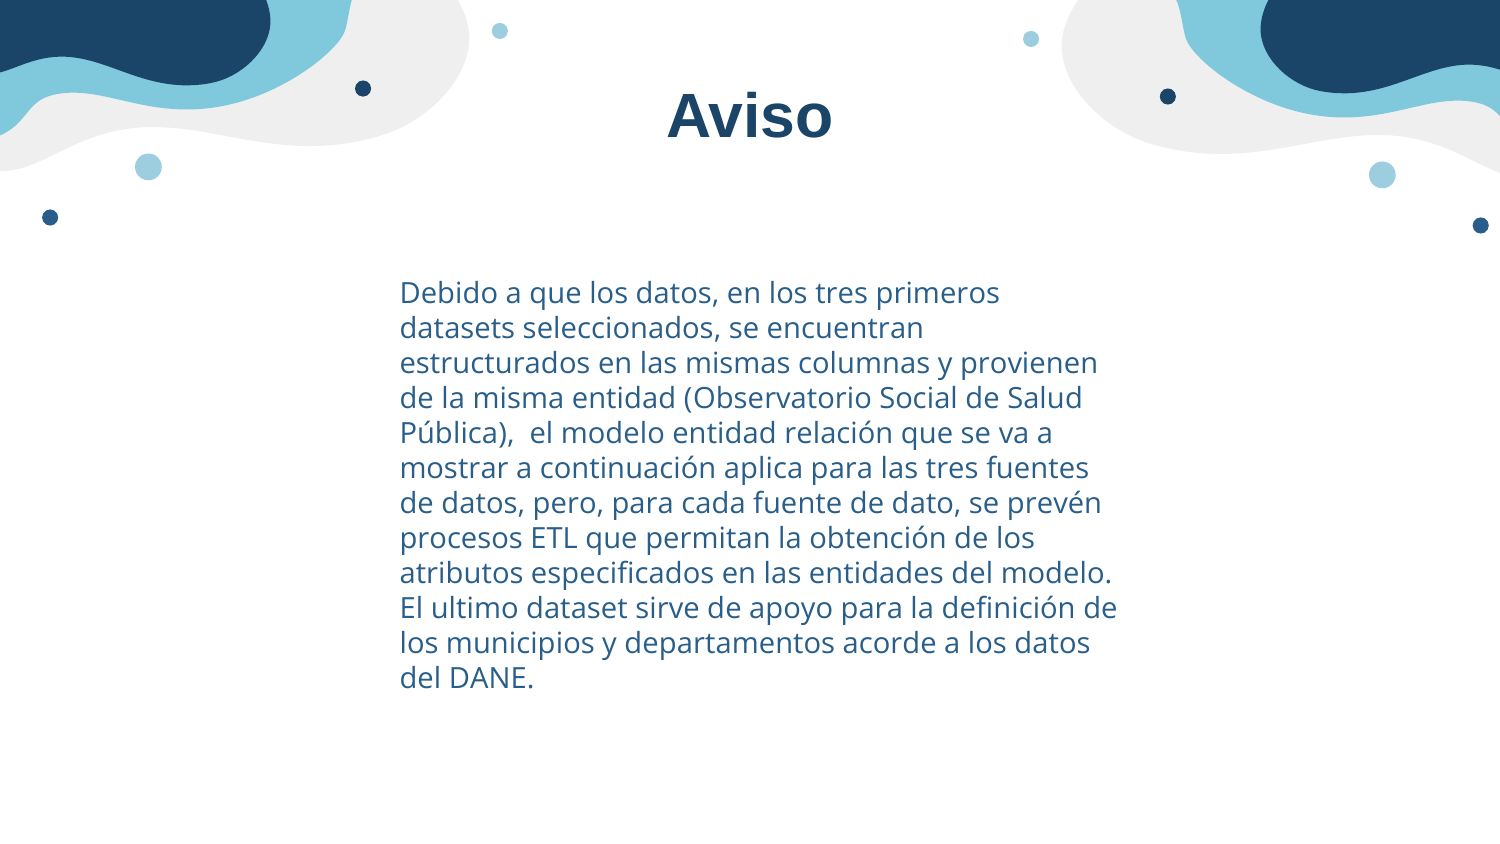

# Aviso
Debido a que los datos, en los tres primeros datasets seleccionados, se encuentran estructurados en las mismas columnas y provienen de la misma entidad (Observatorio Social de Salud Pública),  el modelo entidad relación que se va a mostrar a continuación aplica para las tres fuentes de datos, pero, para cada fuente de dato, se prevén procesos ETL que permitan la obtención de los atributos especificados en las entidades del modelo. El ultimo dataset sirve de apoyo para la definición de los municipios y departamentos acorde a los datos del DANE.